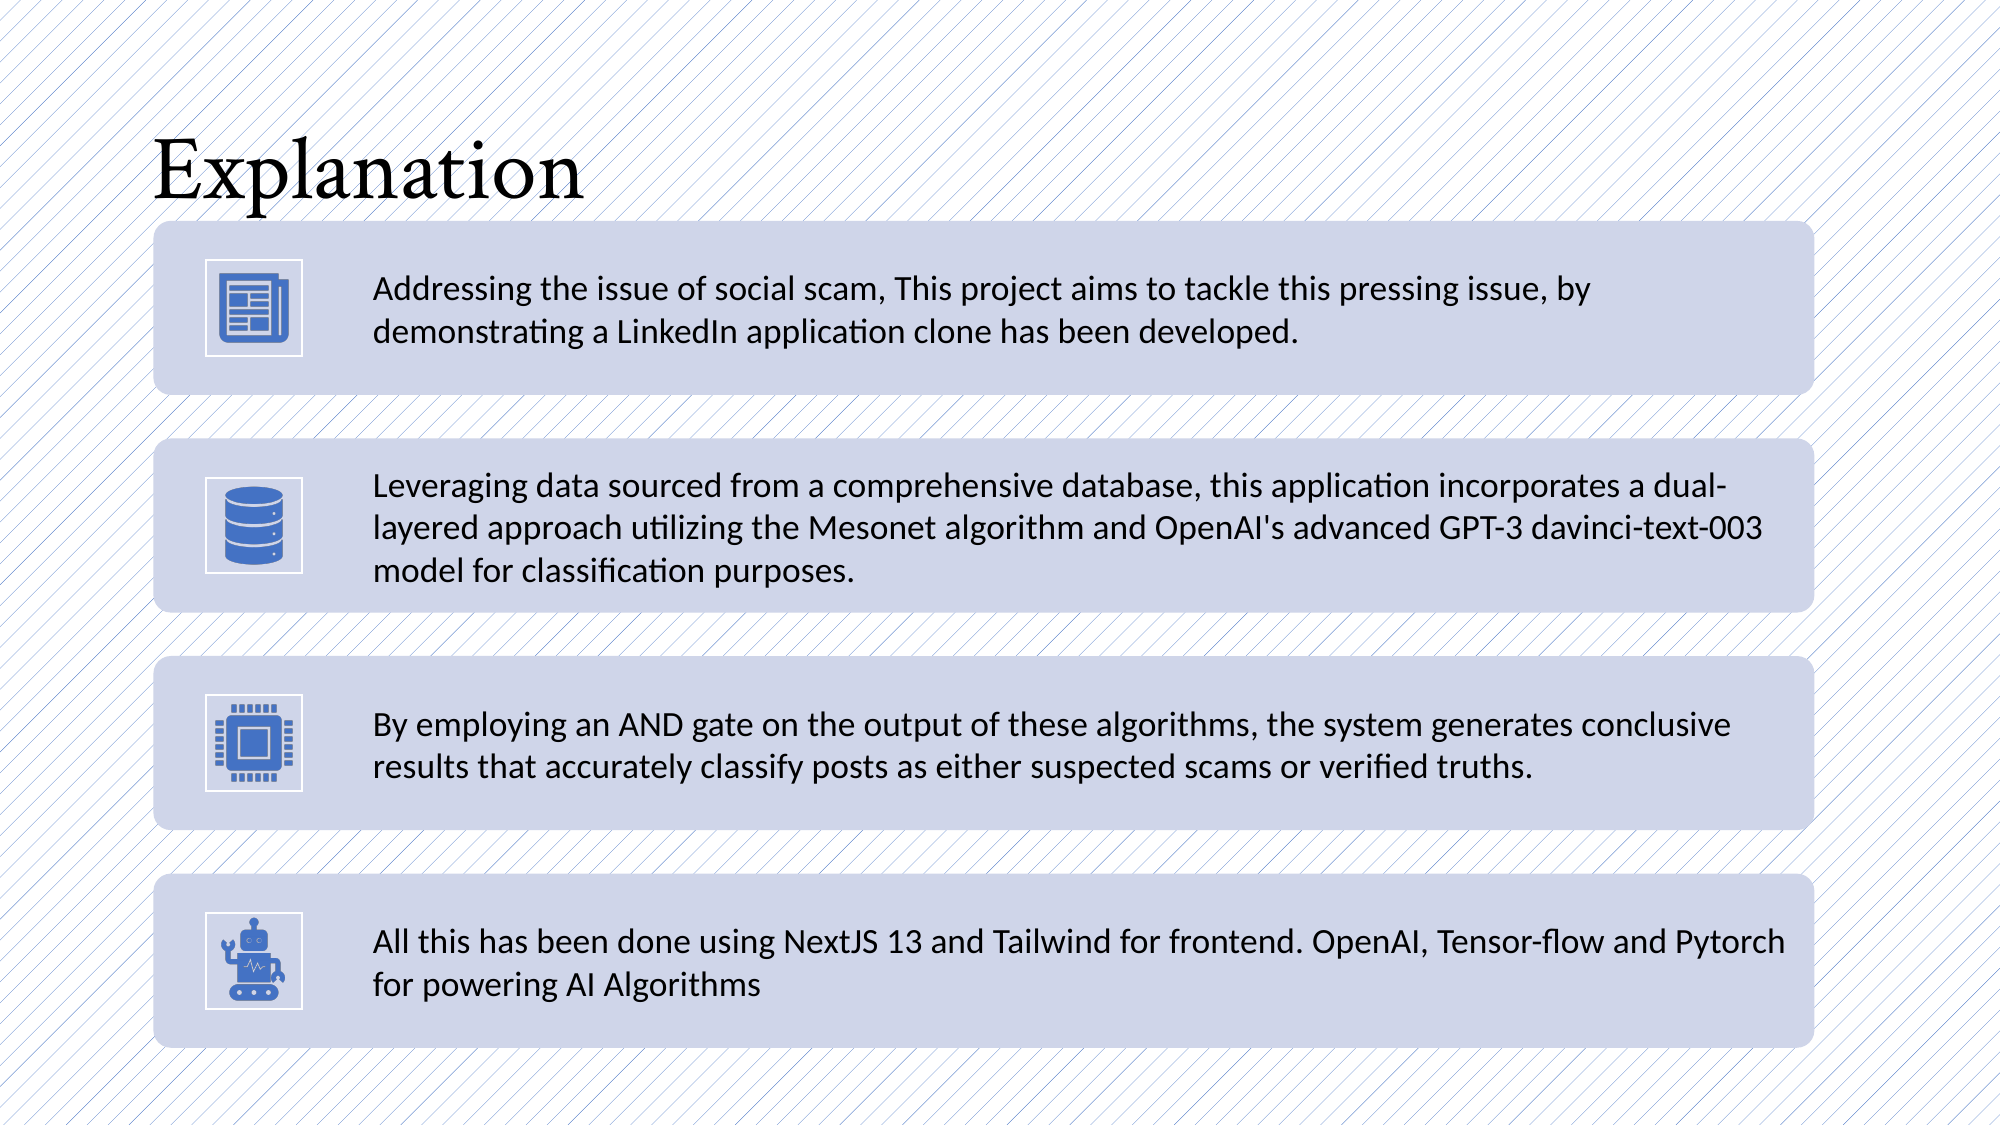

# Explanation
Addressing the issue of social scam, This project aims to tackle this pressing issue, by demonstrating a LinkedIn application clone has been developed.
Leveraging data sourced from a comprehensive database, this application incorporates a dual-layered approach utilizing the Mesonet algorithm and OpenAI's advanced GPT-3 davinci-text-003 model for classification purposes.
By employing an AND gate on the output of these algorithms, the system generates conclusive results that accurately classify posts as either suspected scams or verified truths.
All this has been done using NextJS 13 and Tailwind for frontend. OpenAI, Tensor-flow and Pytorch for powering AI Algorithms